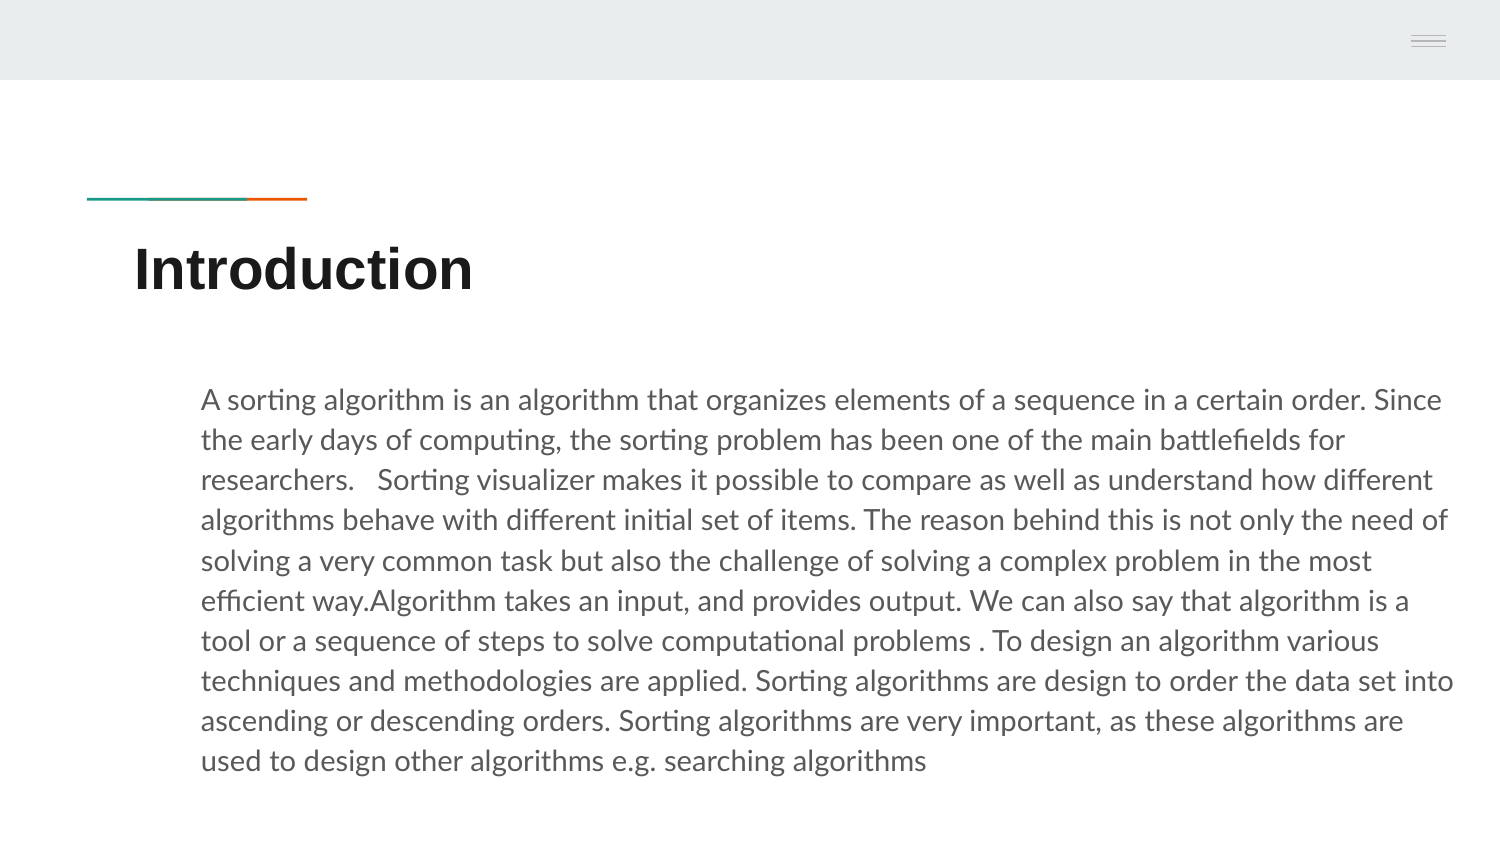

# Introduction
A sorting algorithm is an algorithm that organizes elements of a sequence in a certain order. Since the early days of computing, the sorting problem has been one of the main battlefields for researchers.   Sorting visualizer makes it possible to compare as well as understand how different algorithms behave with different initial set of items. The reason behind this is not only the need of solving a very common task but also the challenge of solving a complex problem in the most efficient way.Algorithm takes an input, and provides output. We can also say that algorithm is a tool or a sequence of steps to solve computational problems . To design an algorithm various techniques and methodologies are applied. Sorting algorithms are design to order the data set into ascending or descending orders. Sorting algorithms are very important, as these algorithms are used to design other algorithms e.g. searching algorithms